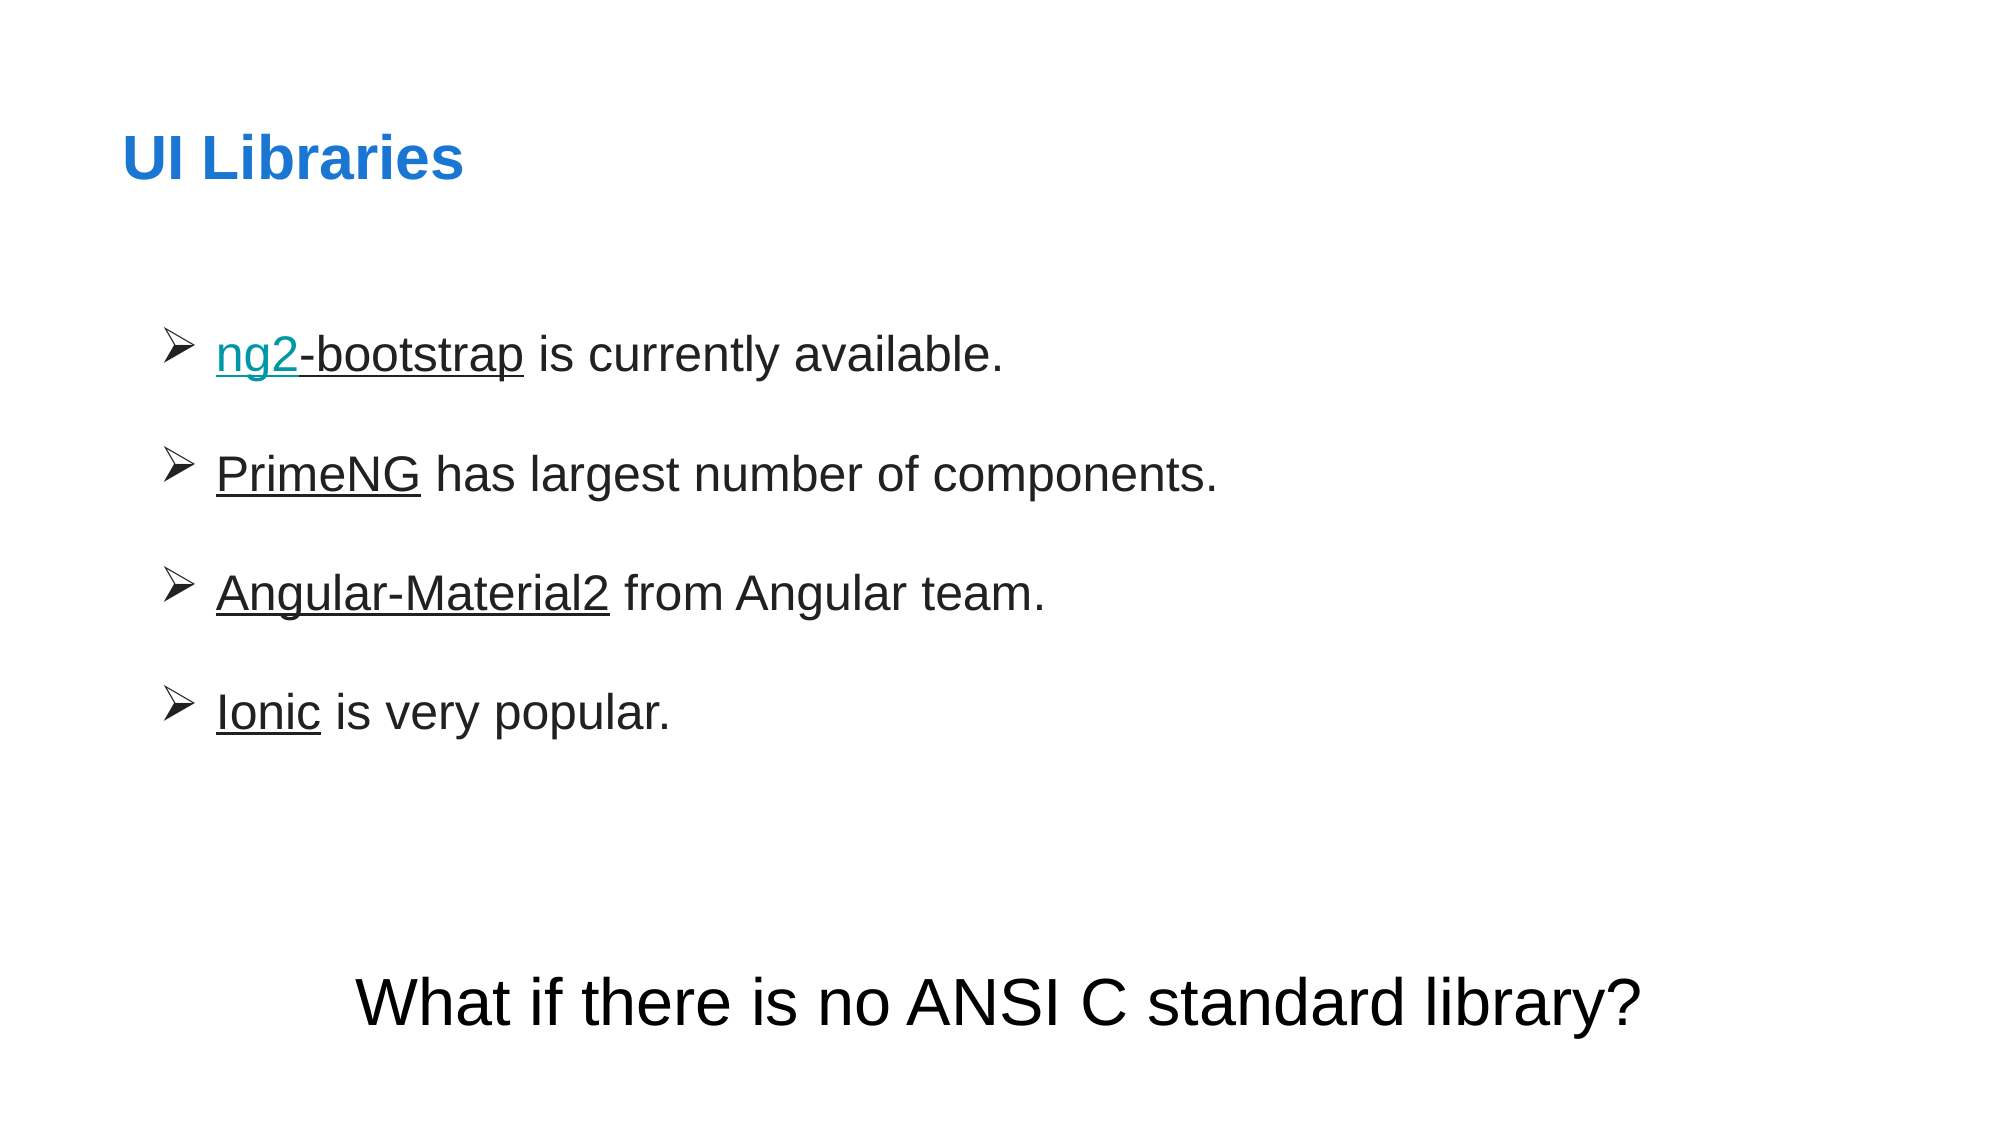

UI Libraries
ng2-bootstrap is currently available.
PrimeNG has largest number of components.
Angular-Material2 from Angular team.
Ionic is very popular.
What if there is no ANSI C standard library?